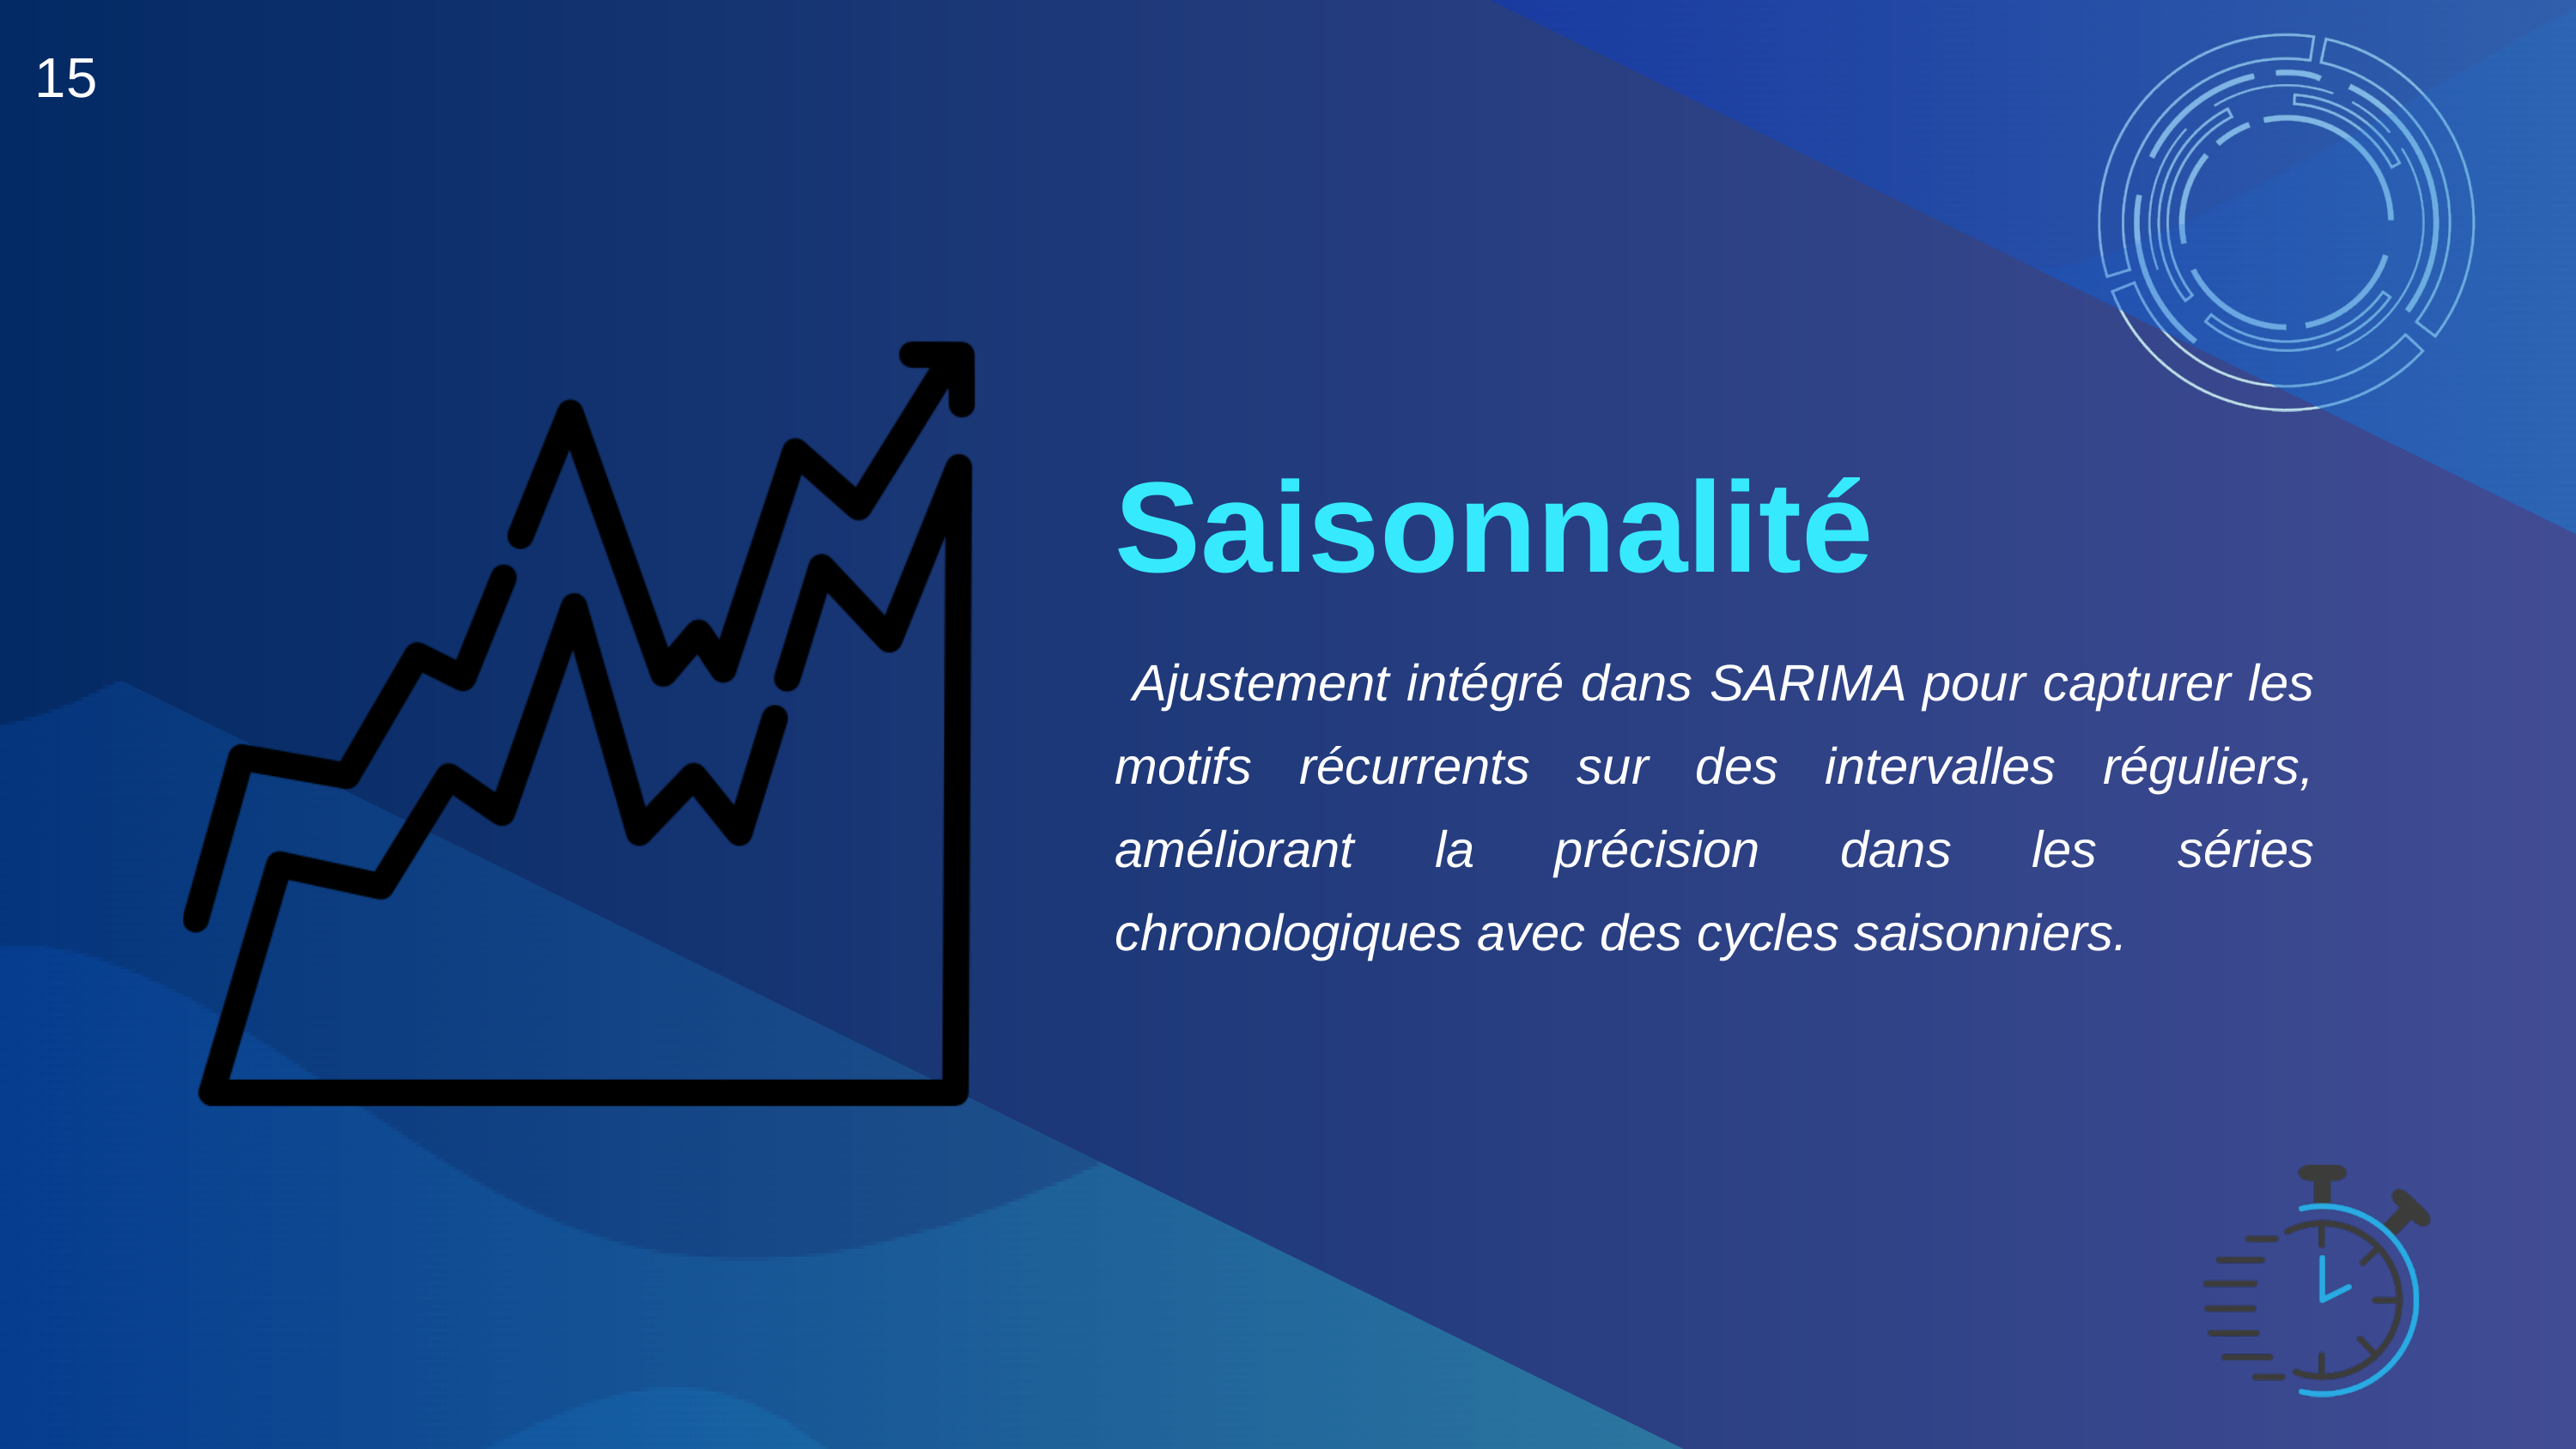

15

Saisonnalité
 Ajustement intégré dans SARIMA pour capturer les motifs récurrents sur des intervalles réguliers, améliorant la précision dans les séries chronologiques avec des cycles saisonniers.